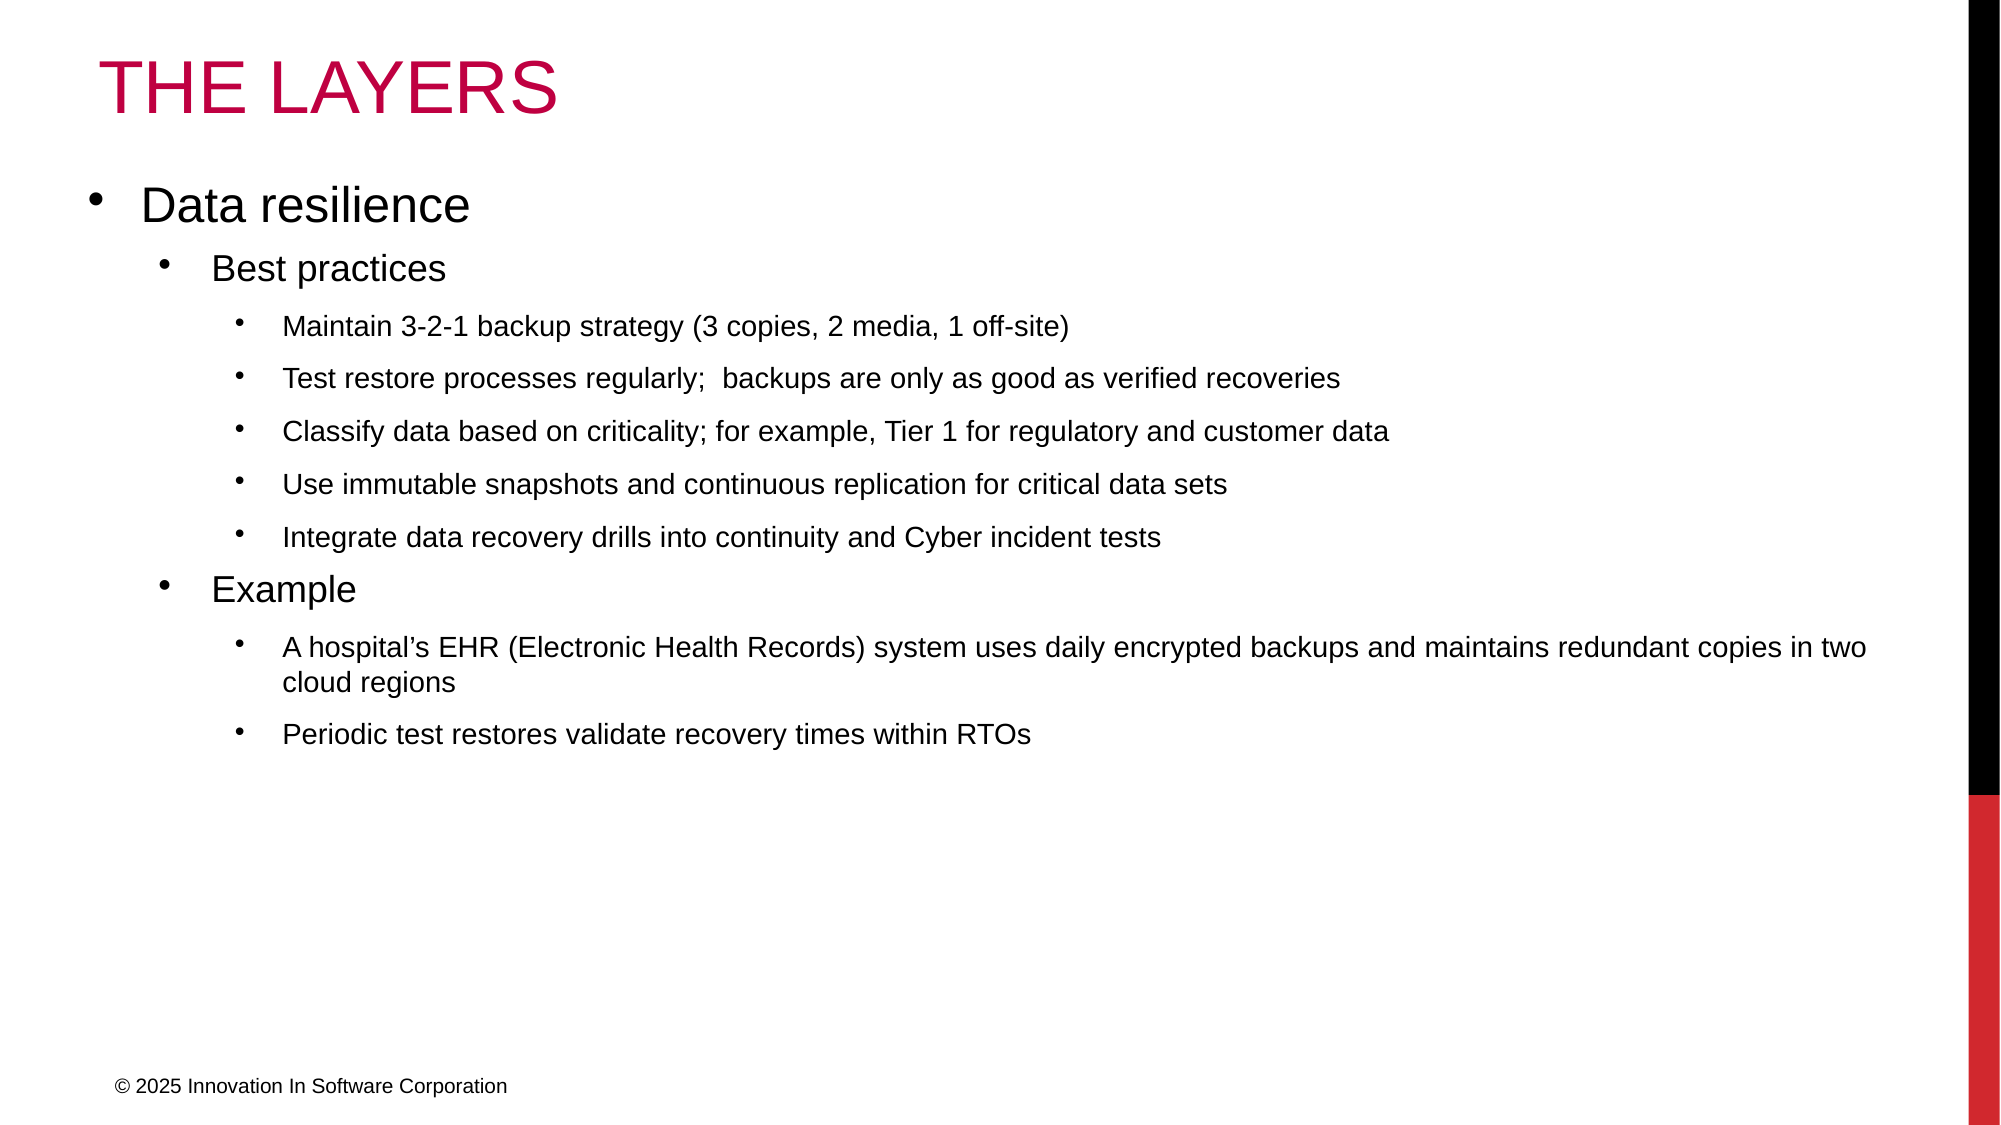

# The layers
Data resilience
Best practices
Maintain 3-2-1 backup strategy (3 copies, 2 media, 1 off-site)
Test restore processes regularly;  backups are only as good as verified recoveries
Classify data based on criticality; for example, Tier 1 for regulatory and customer data
Use immutable snapshots and continuous replication for critical data sets
Integrate data recovery drills into continuity and Cyber incident tests
Example
A hospital’s EHR (Electronic Health Records) system uses daily encrypted backups and maintains redundant copies in two cloud regions
Periodic test restores validate recovery times within RTOs
© 2025 Innovation In Software Corporation